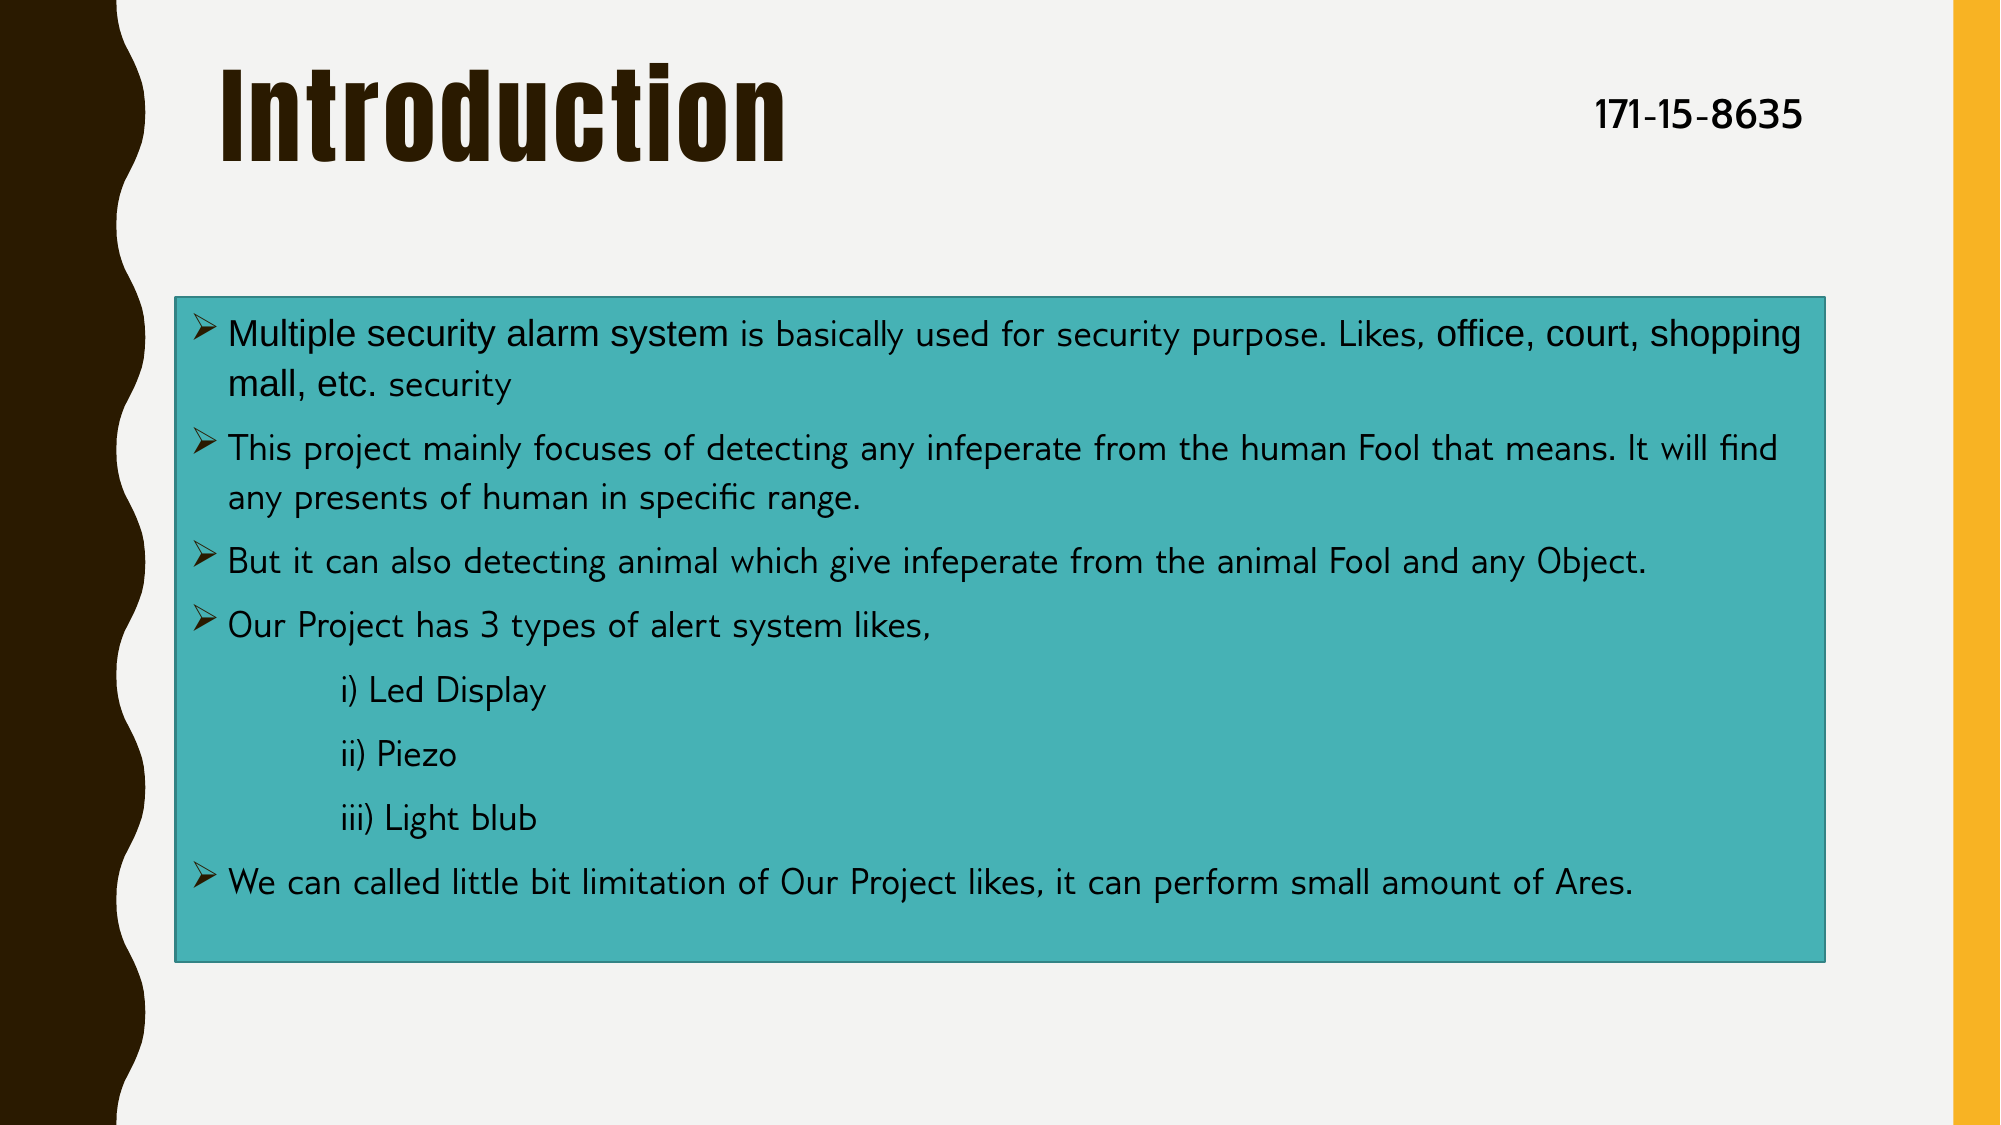

# Introduction
171-15-8635
Multiple security alarm system is basically used for security purpose. Likes, office, court, shopping mall, etc. security
This project mainly focuses of detecting any infeperate from the human Fool that means. It will find any presents of human in specific range.
But it can also detecting animal which give infeperate from the animal Fool and any Object.
Our Project has 3 types of alert system likes,
	i) Led Display
	ii) Piezo
	iii) Light blub
We can called little bit limitation of Our Project likes, it can perform small amount of Ares.